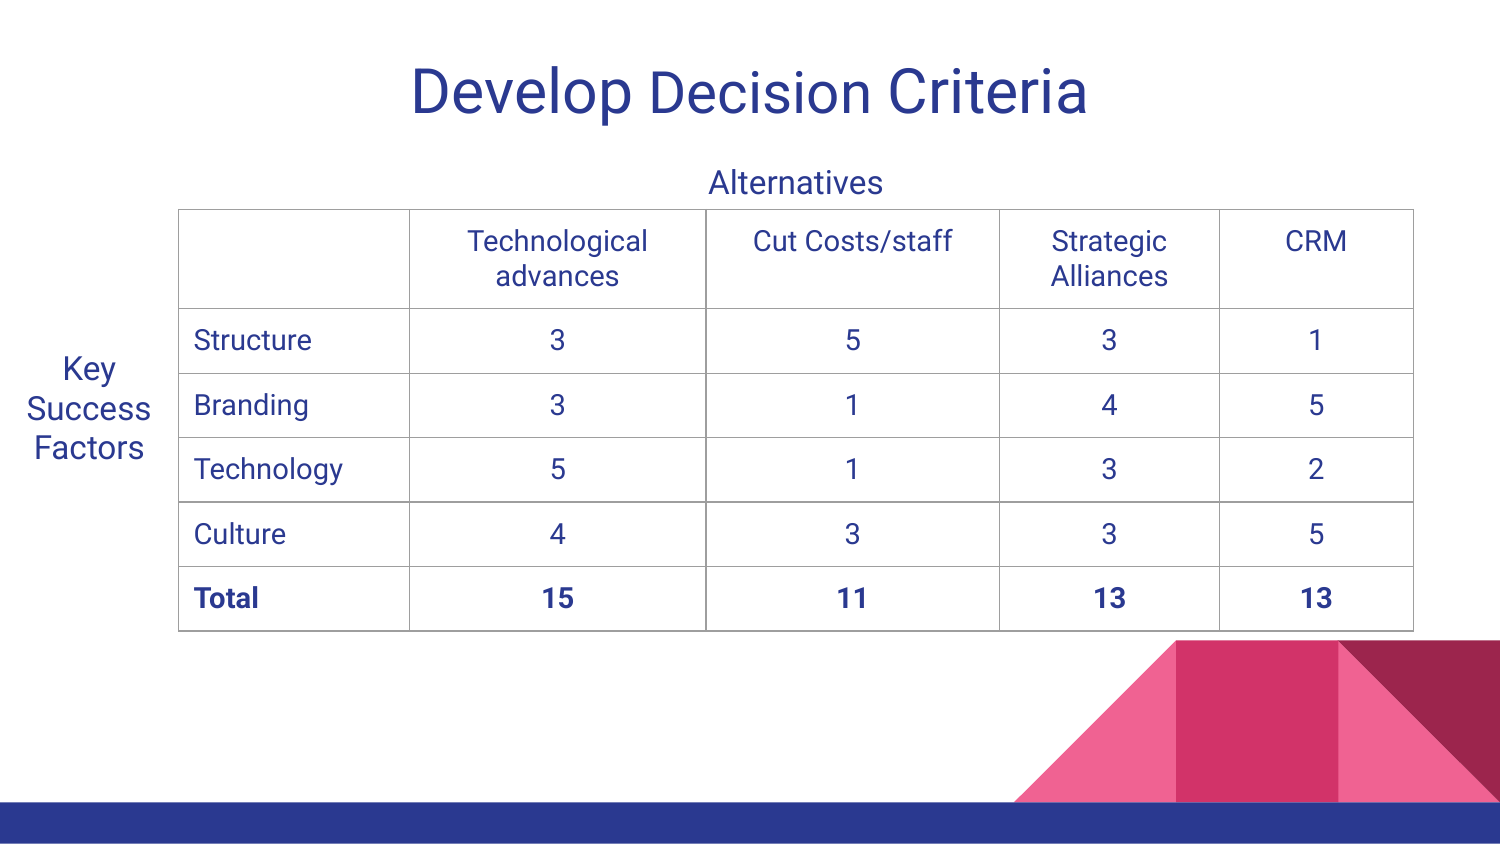

# Develop Decision Criteria
Alternatives

|  | Technological advances | Cut Costs/staff | Strategic Alliances | CRM |
| --- | --- | --- | --- | --- |
| Structure | 3 | 5 | 3 | 1 |
| Branding | 3 | 1 | 4 | 5 |
| Technology | 5 | 1 | 3 | 2 |
| Culture | 4 | 3 | 3 | 5 |
| Total | 15 | 11 | 13 | 13 |
Key
Success
Factors